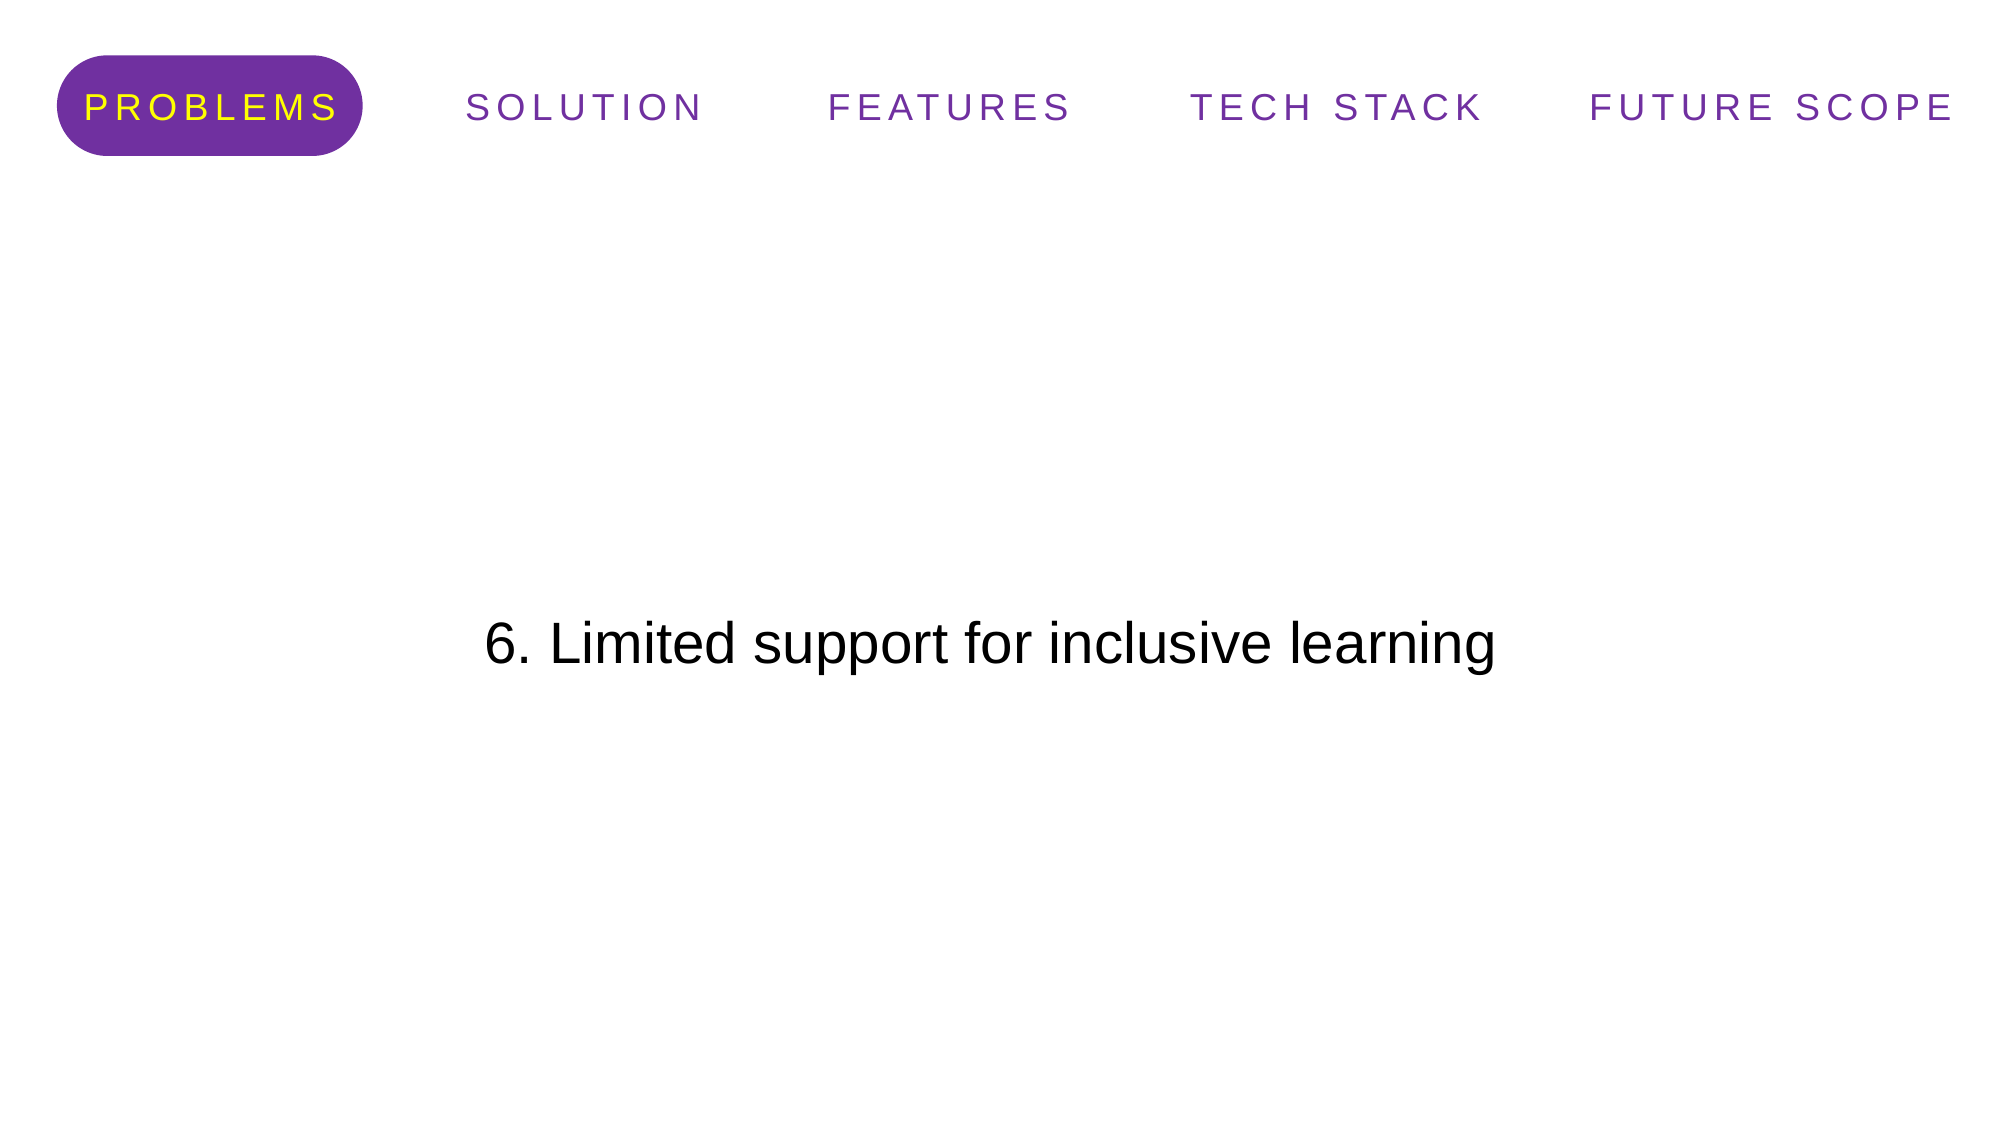

PROBLEMS
SOLUTION
FEATURES
TECH STACK
FUTURE SCOPE
6. Limited support for inclusive learning